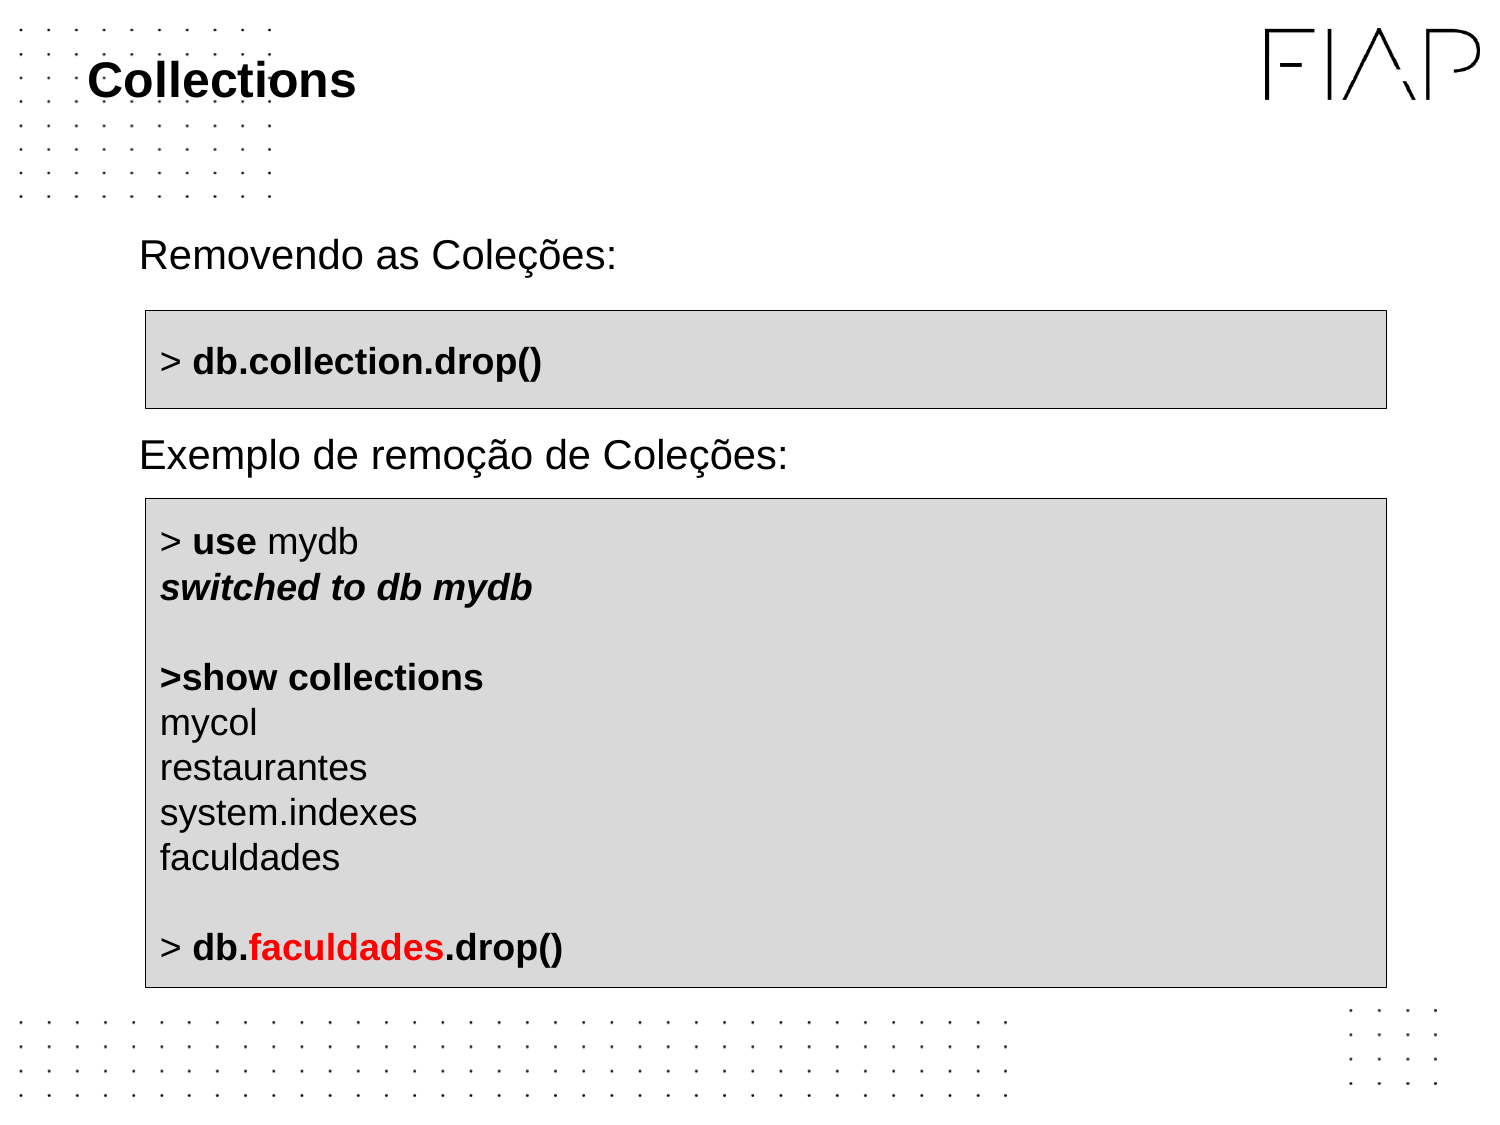

# Collections
Removendo as Coleções:

Exemplo de remoção de Coleções:
> db.collection.drop()
> use mydb
switched to db mydb

>show collections
mycol
restaurantes
system.indexes
faculdades

> db.faculdades.drop()